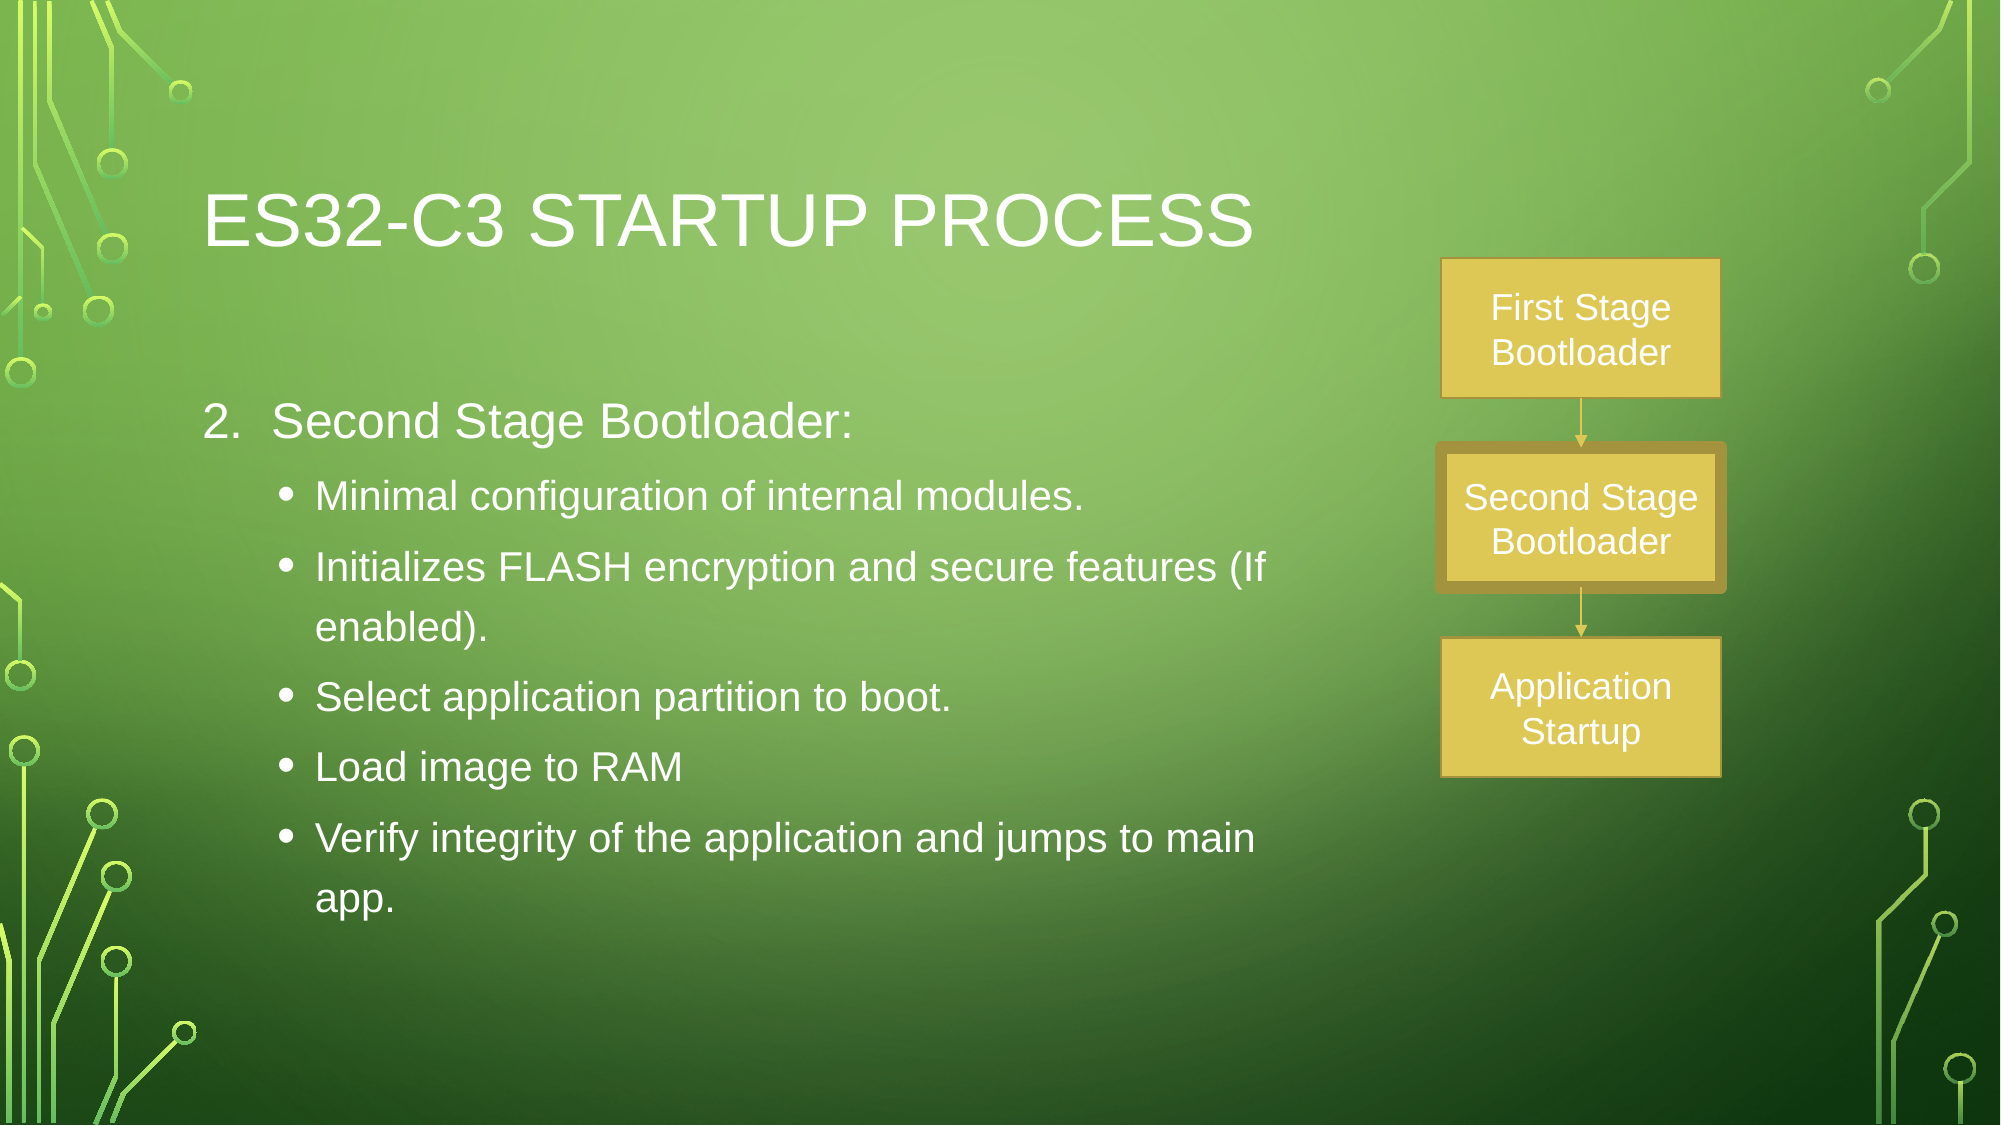

# ES32-C3 STARTUP PROCESS
First Stage Bootloader
2.  Second Stage Bootloader:
Minimal configuration of internal modules.
Initializes FLASH encryption and secure features (If enabled).
Select application partition to boot.
Load image to RAM
Verify integrity of the application and jumps to main app.

Second Stage Bootloader
Application Startup